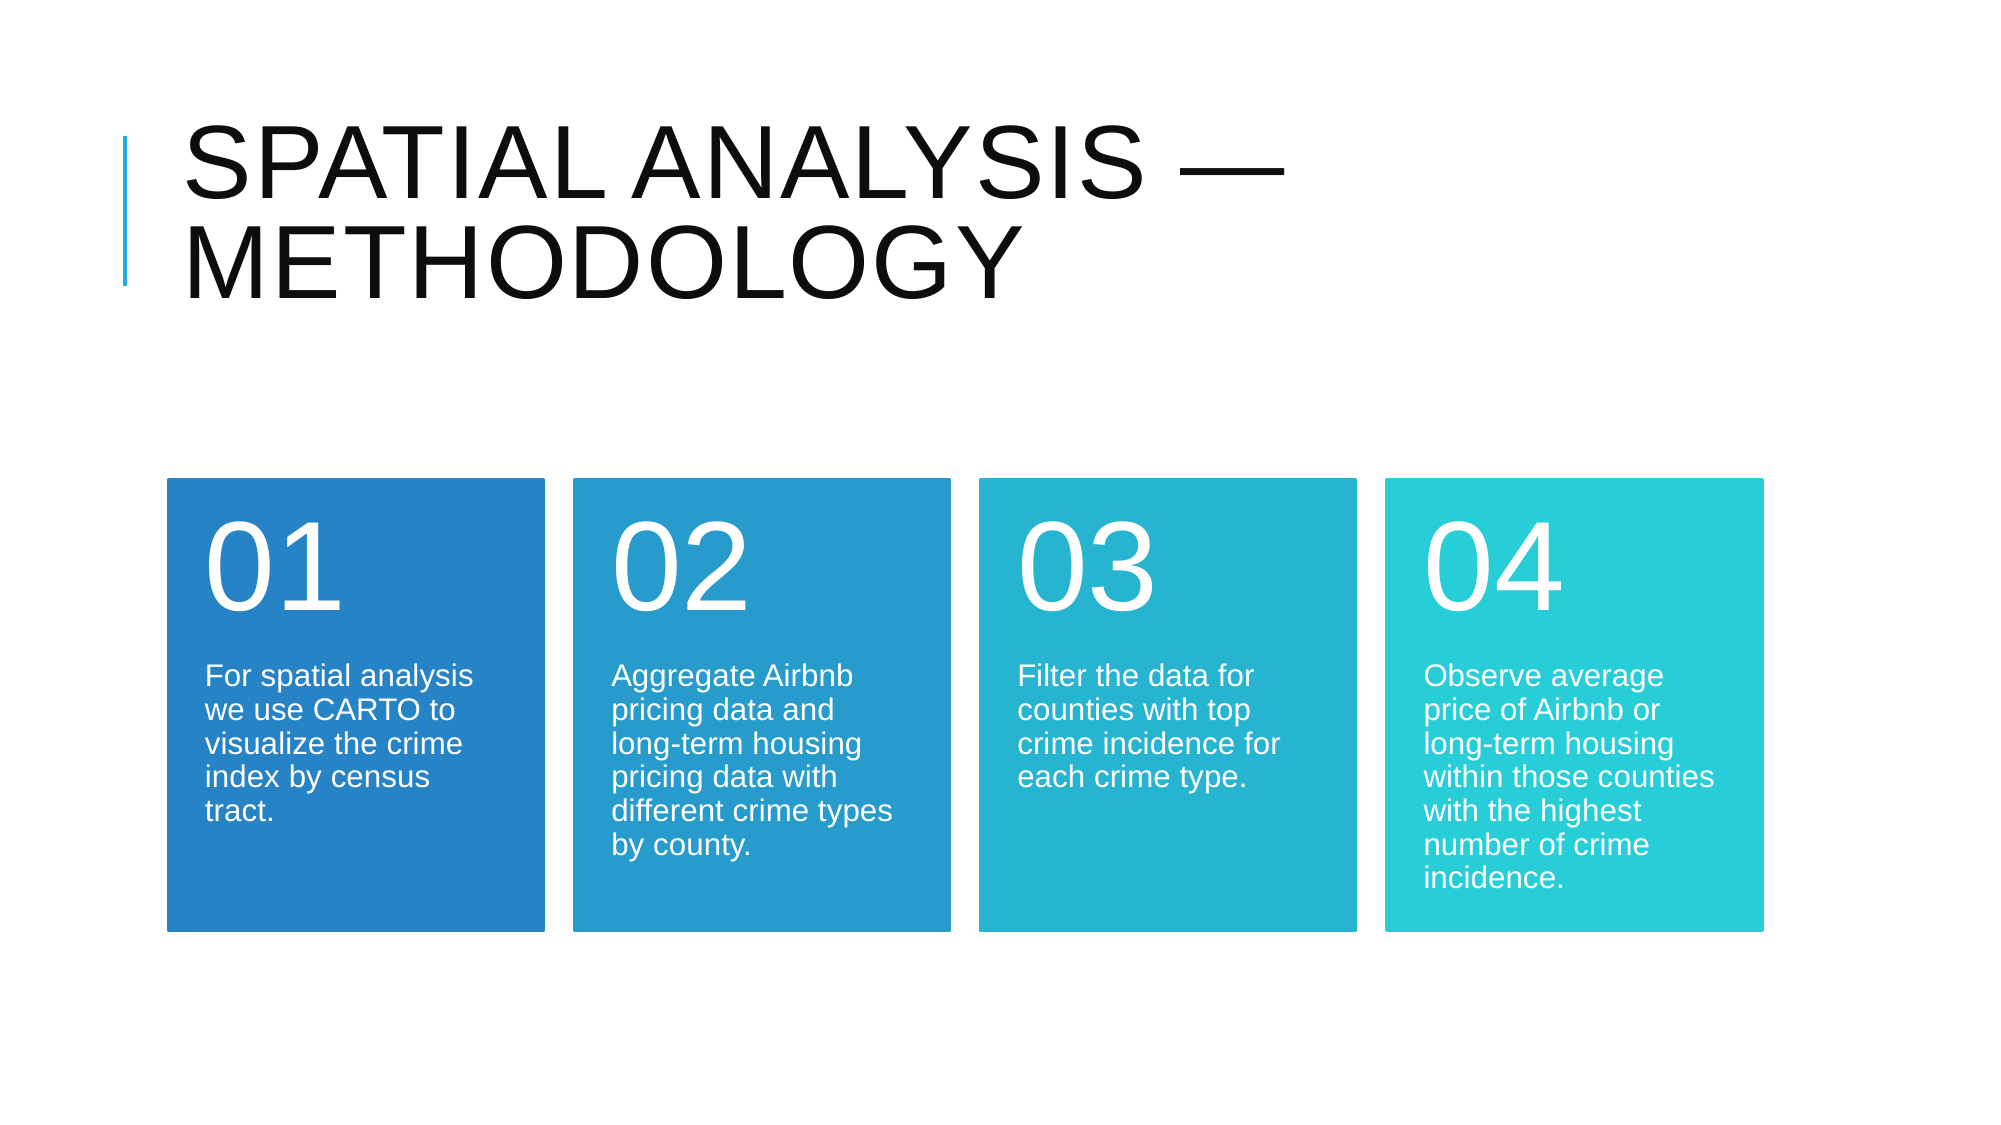

# Spatial Analysis —methodology
For spatial analysis we use CARTO to visualize the crime index by census tract.
01
Aggregate Airbnb pricing data and long-term housing pricing data with different crime types by county.
02
Filter the data for counties with top crime incidence for each crime type.
03
Observe average price of Airbnb or long-term housing within those counties with the highest number of crime incidence.
04